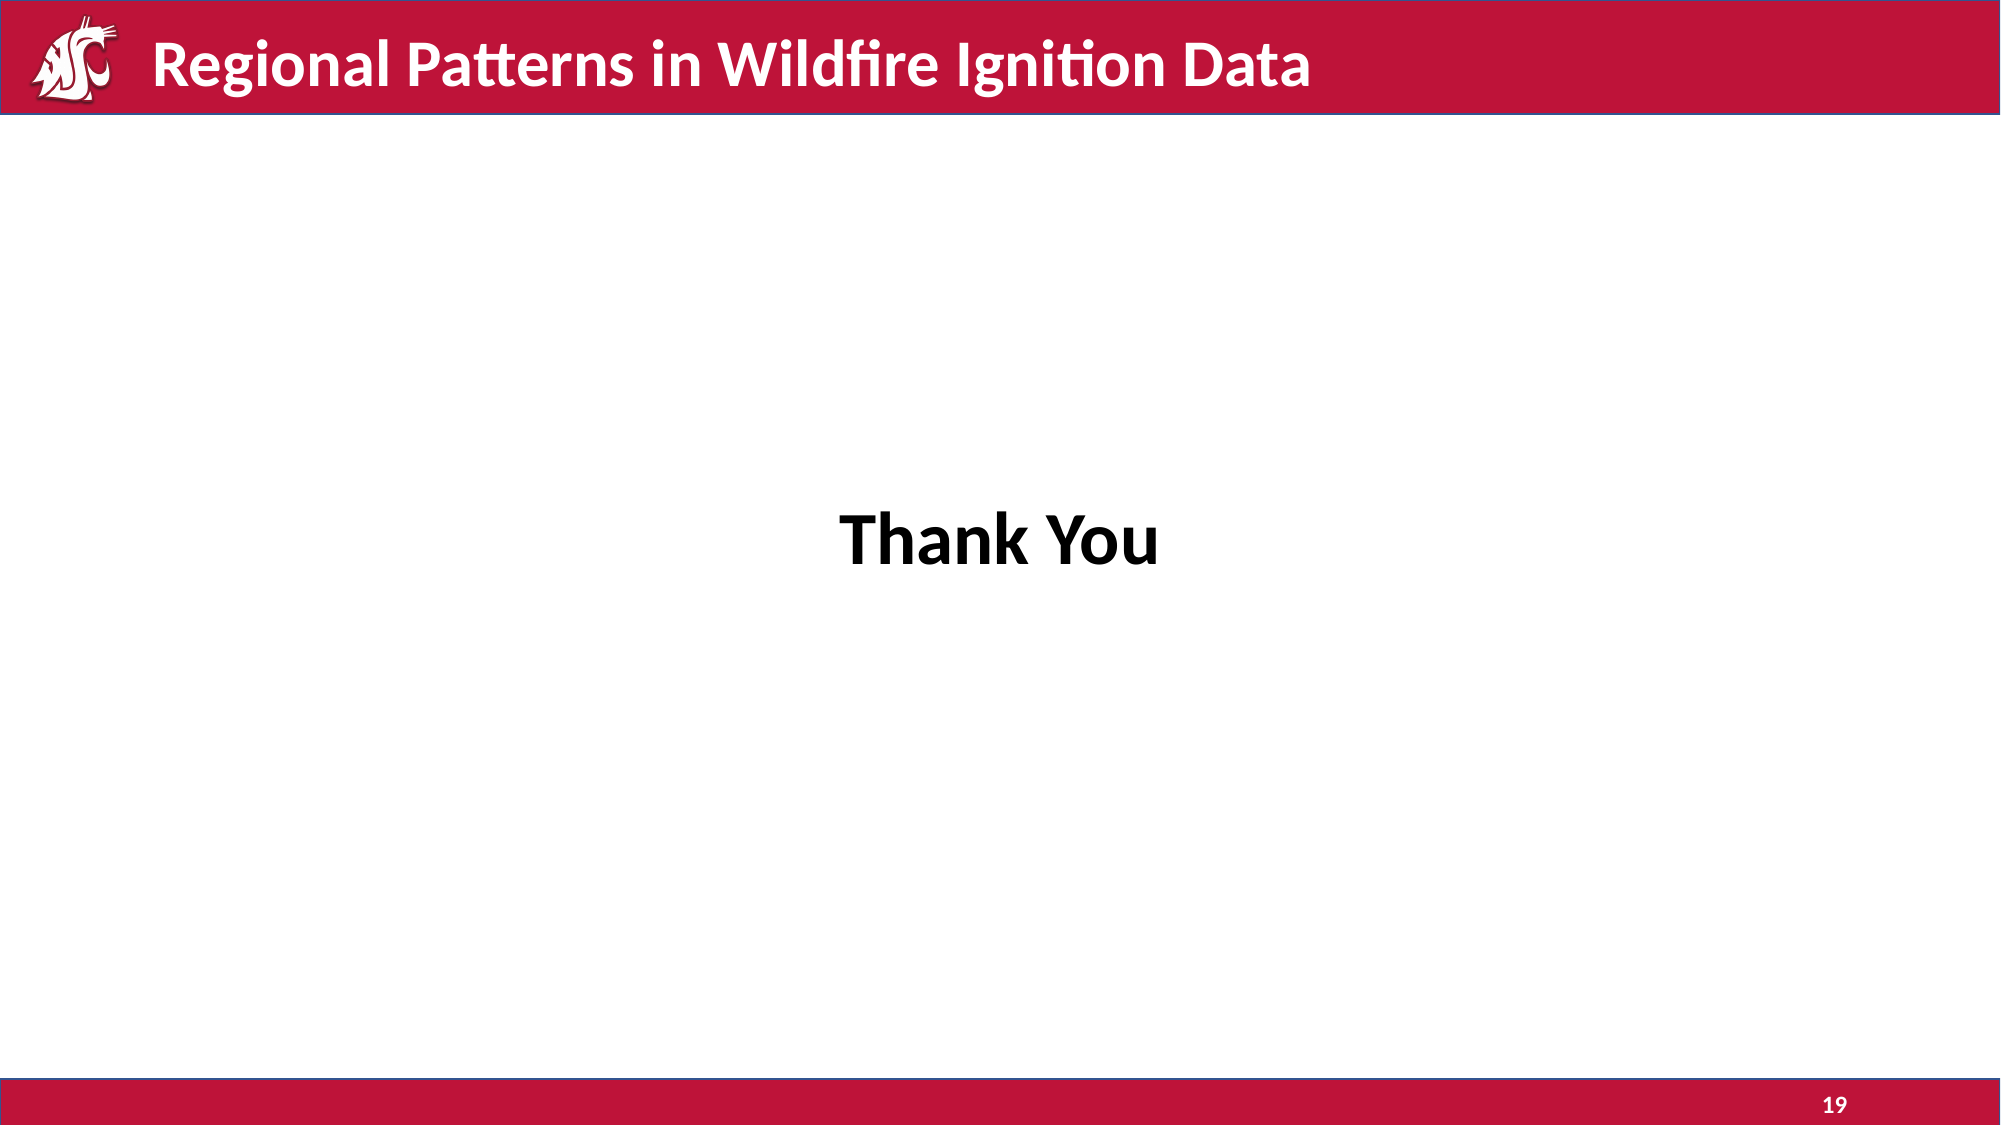

Regional Patterns in Wildfire Ignition Data

Thank You

19